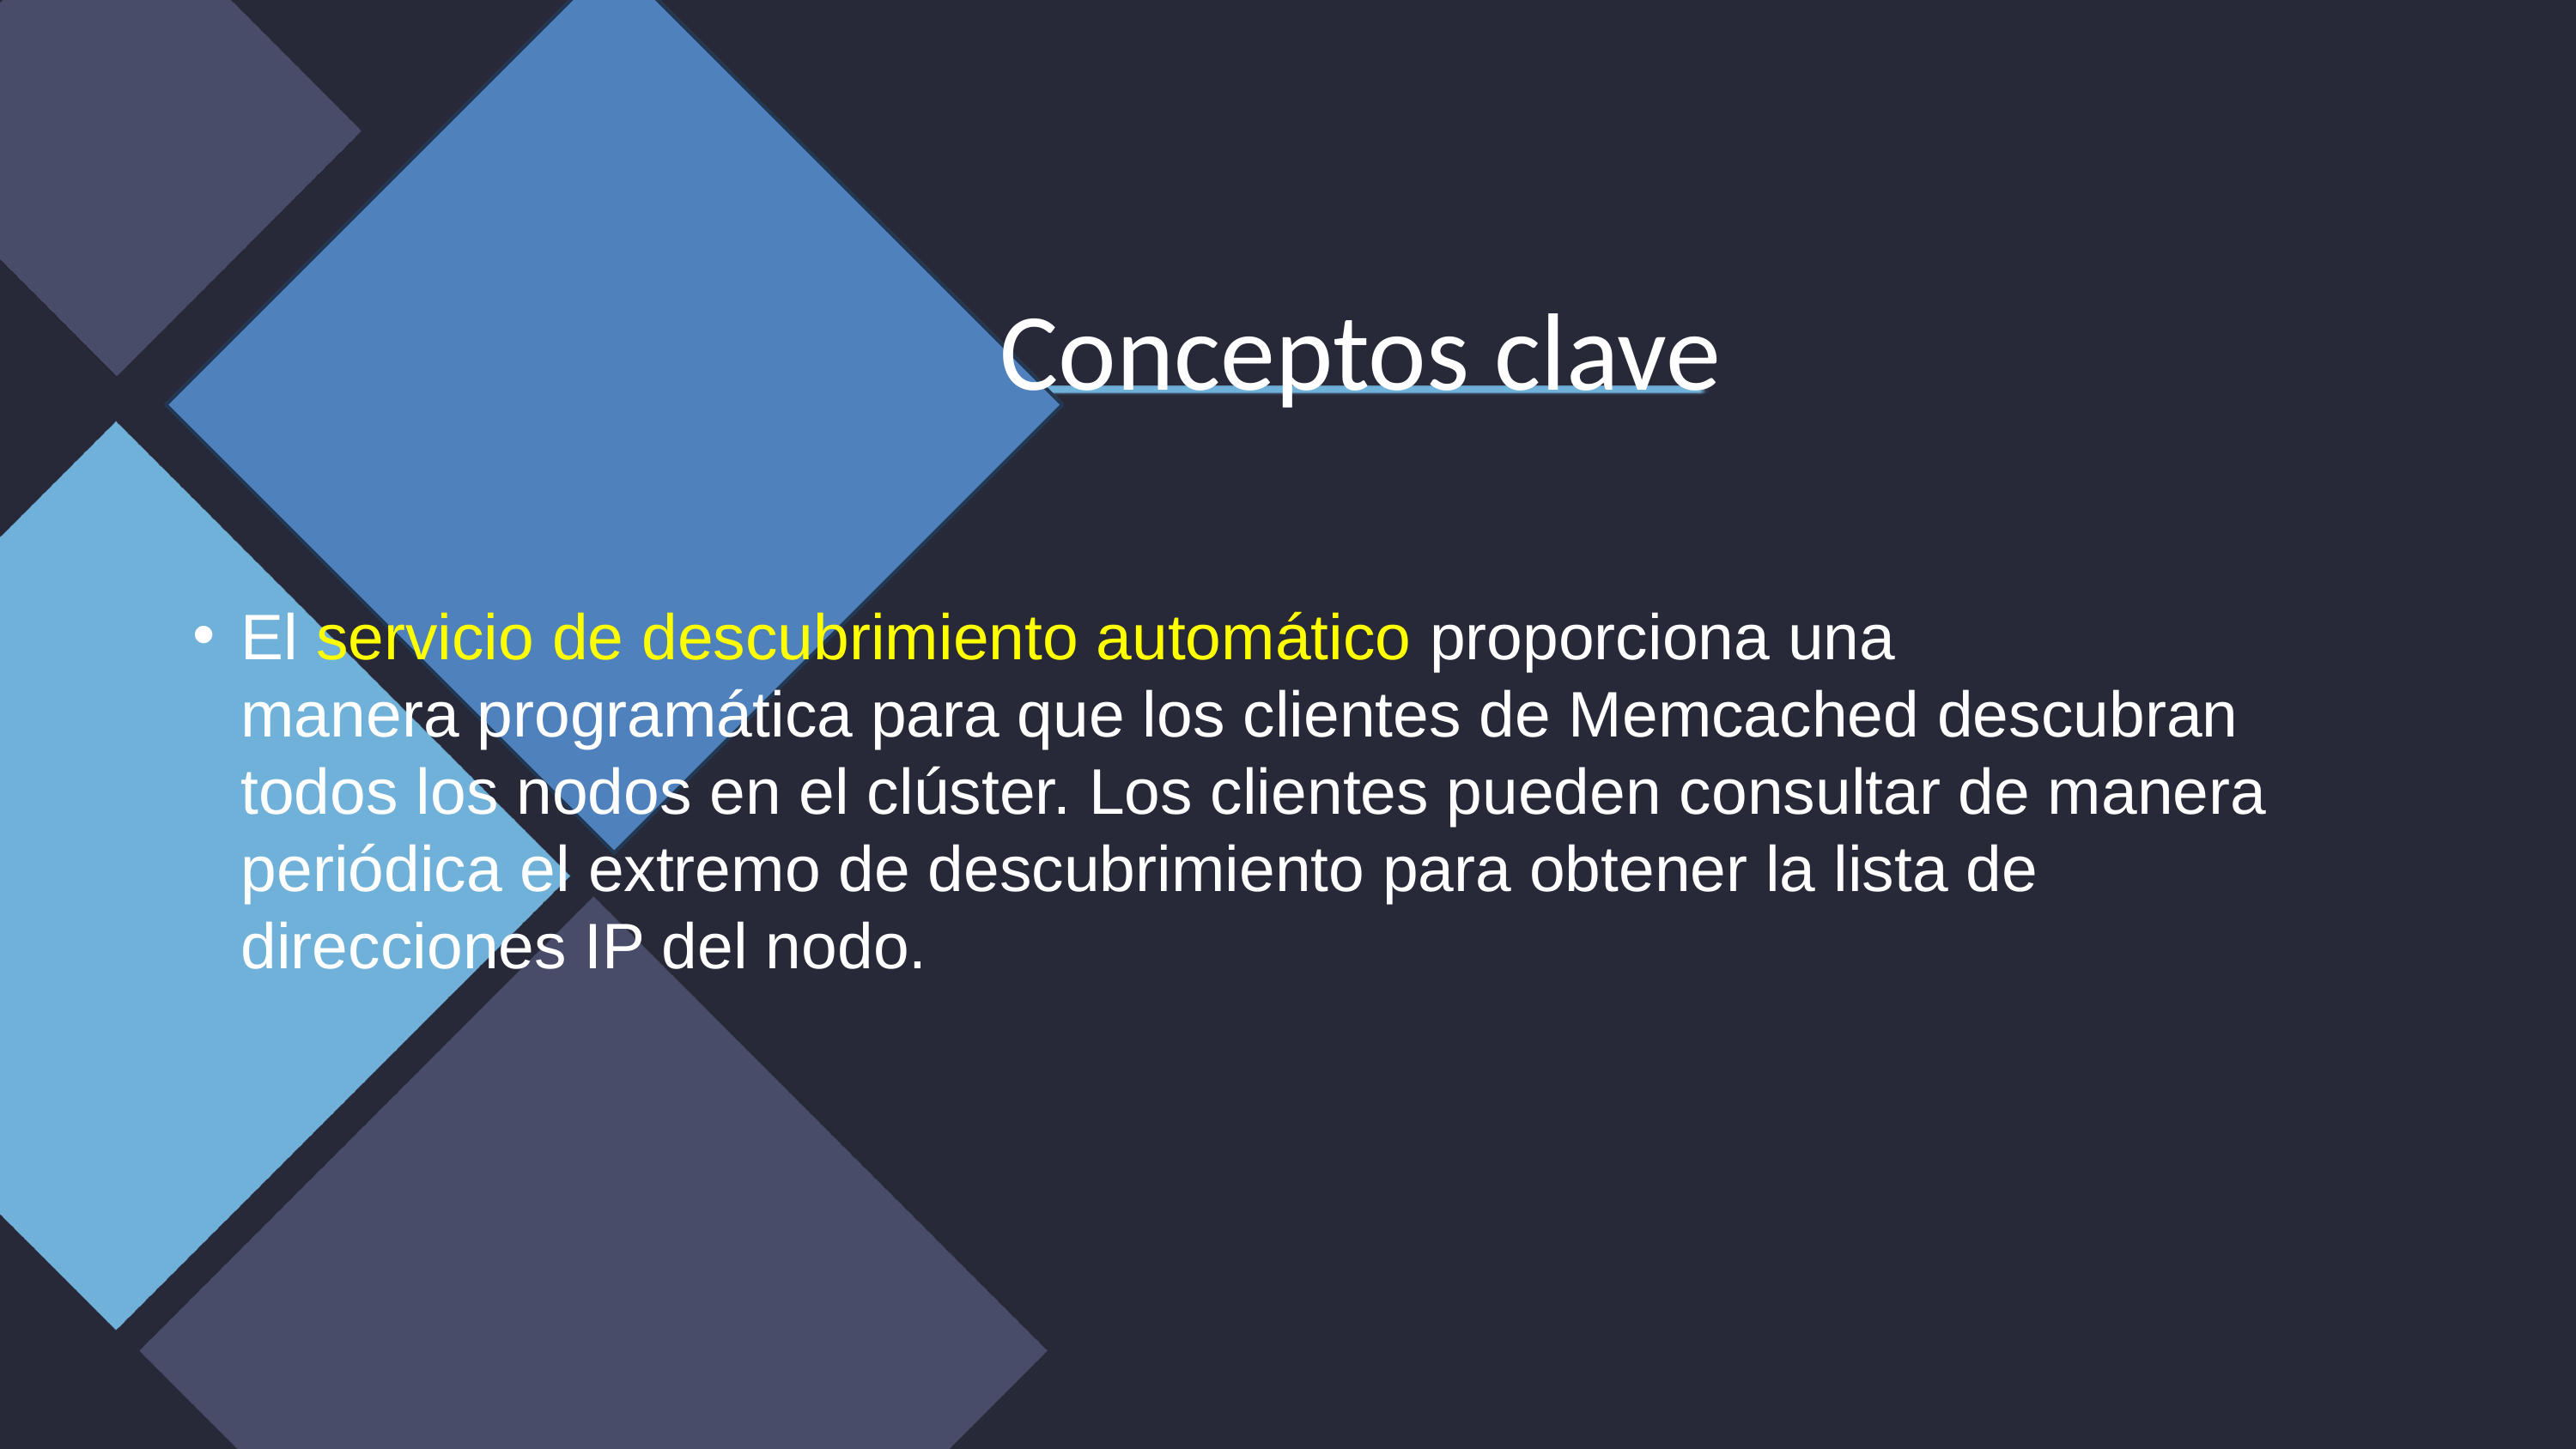

Conceptos clave

El servicio de descubrimiento automático proporciona una manera programática para que los clientes de Memcached descubran todos los nodos en el clúster. Los clientes pueden consultar de manera periódica el extremo de descubrimiento para obtener la lista de direcciones IP del nodo.